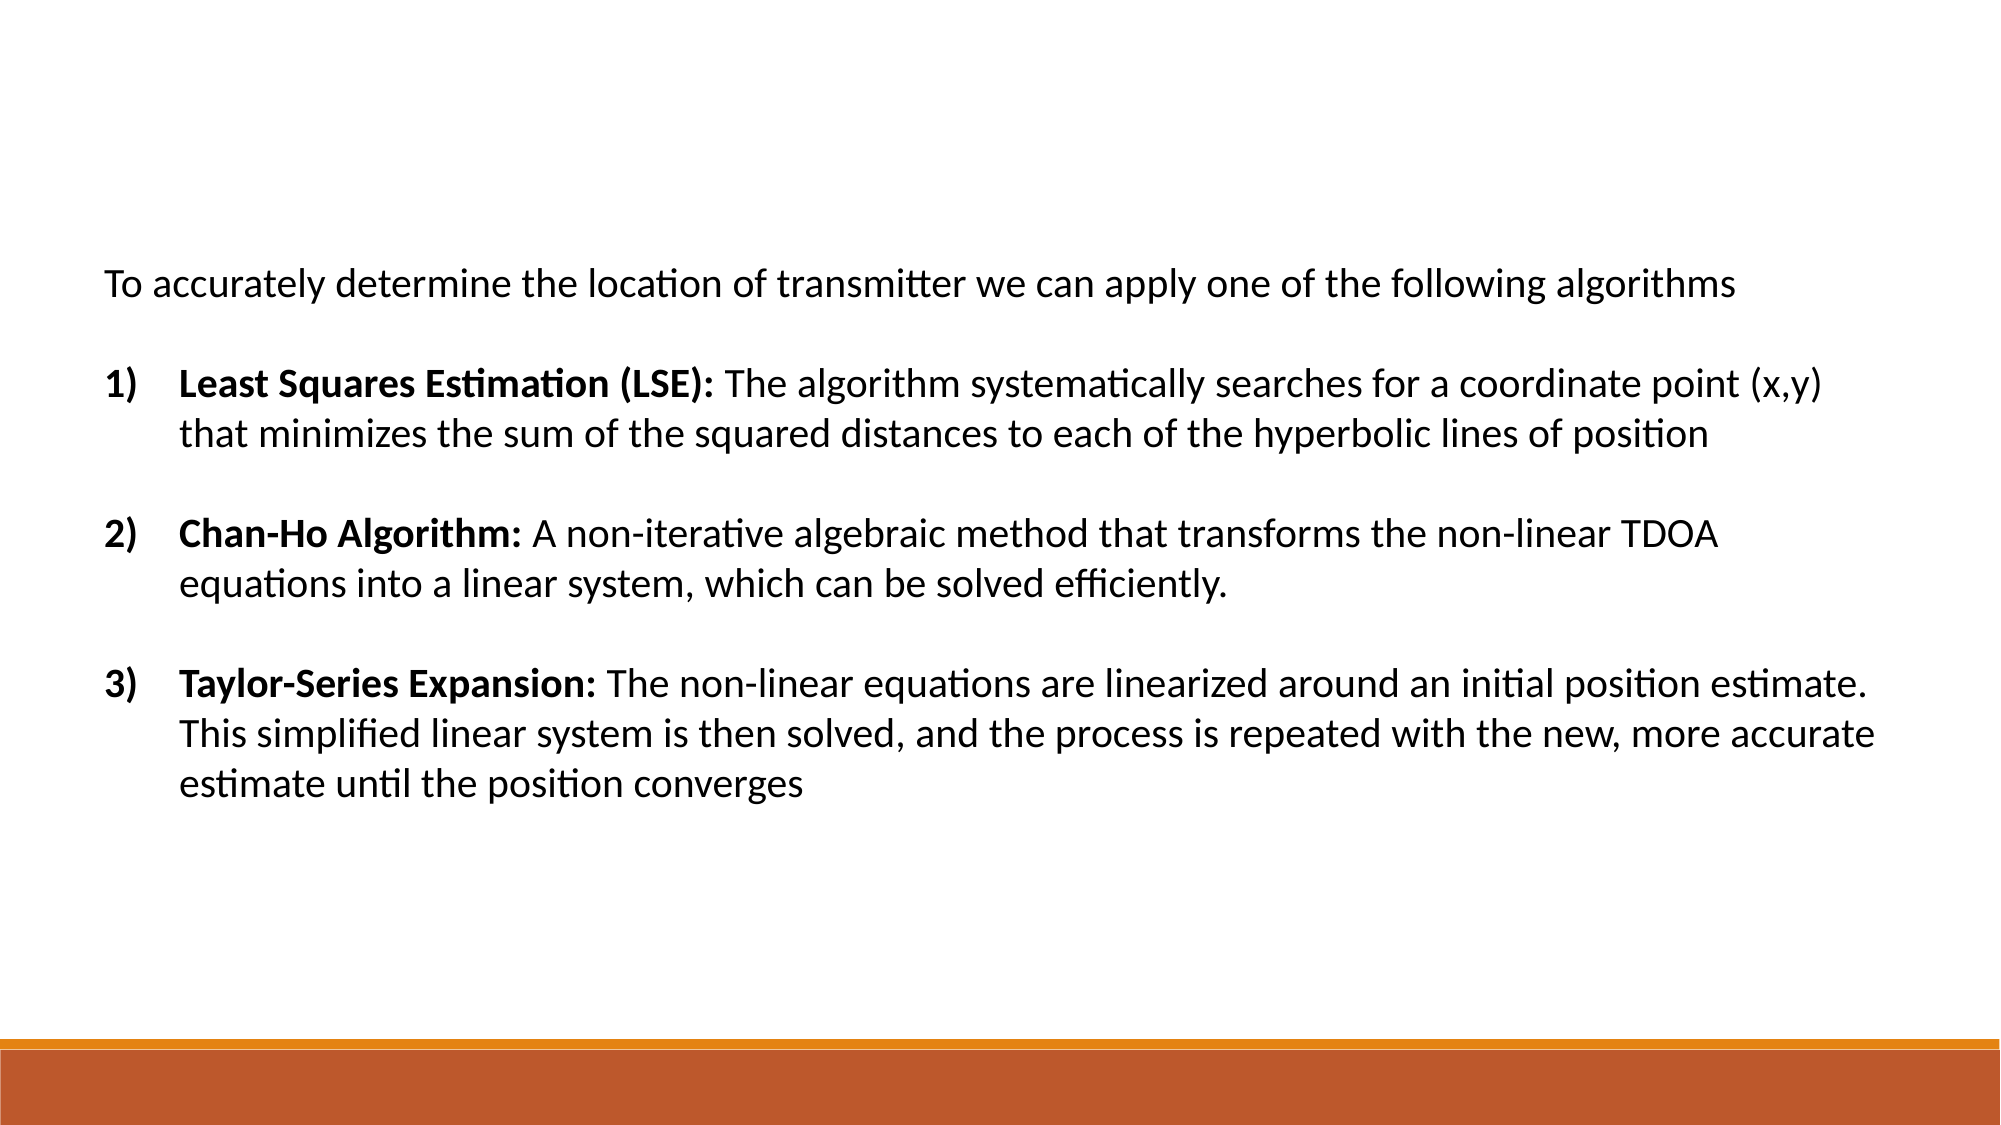

To accurately determine the location of transmitter we can apply one of the following algorithms

Least Squares Estimation (LSE): The algorithm systematically searches for a coordinate point (x,y) that minimizes the sum of the squared distances to each of the hyperbolic lines of position

Chan-Ho Algorithm: A non-iterative algebraic method that transforms the non-linear TDOA equations into a linear system, which can be solved efficiently.

Taylor-Series Expansion: The non-linear equations are linearized around an initial position estimate. This simplified linear system is then solved, and the process is repeated with the new, more accurate estimate until the position converges